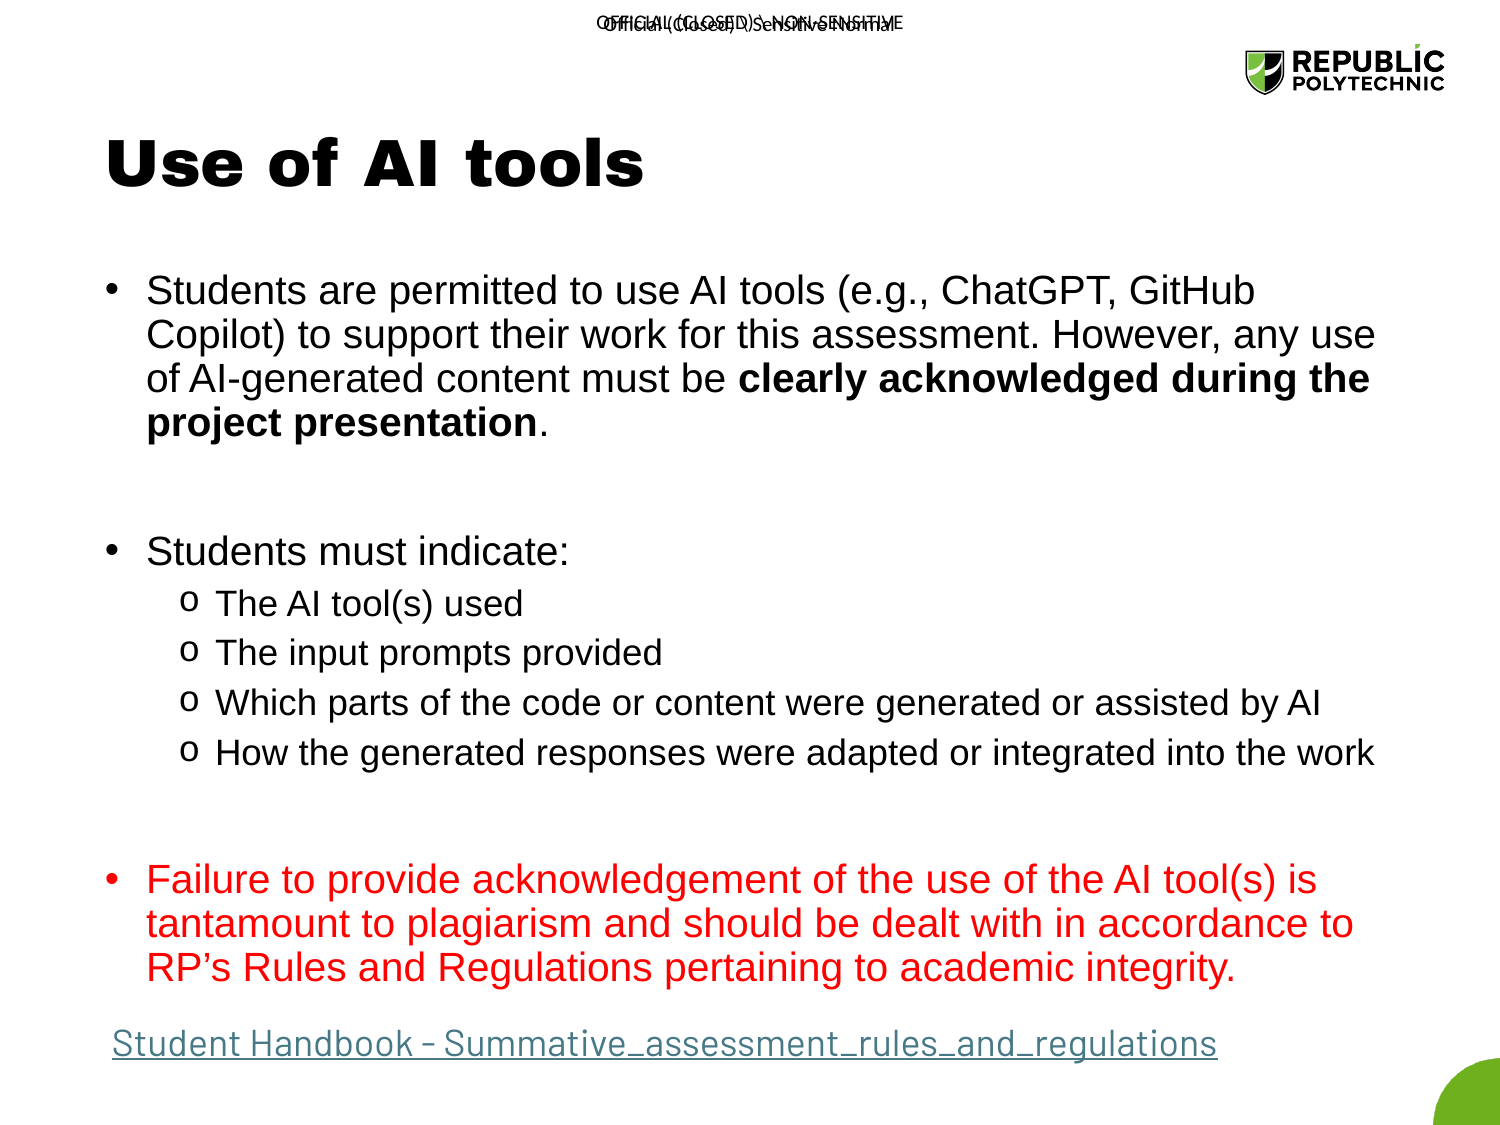

# Use of AI tools
Students are permitted to use AI tools (e.g., ChatGPT, GitHub Copilot) to support their work for this assessment. However, any use of AI-generated content must be clearly acknowledged during the project presentation.

Students must indicate:
The AI tool(s) used
The input prompts provided
Which parts of the code or content were generated or assisted by AI
How the generated responses were adapted or integrated into the work

Failure to provide acknowledgement of the use of the AI tool(s) is tantamount to plagiarism and should be dealt with in accordance to RP’s Rules and Regulations pertaining to academic integrity.

Student Handbook - Summative_assessment_rules_and_regulations